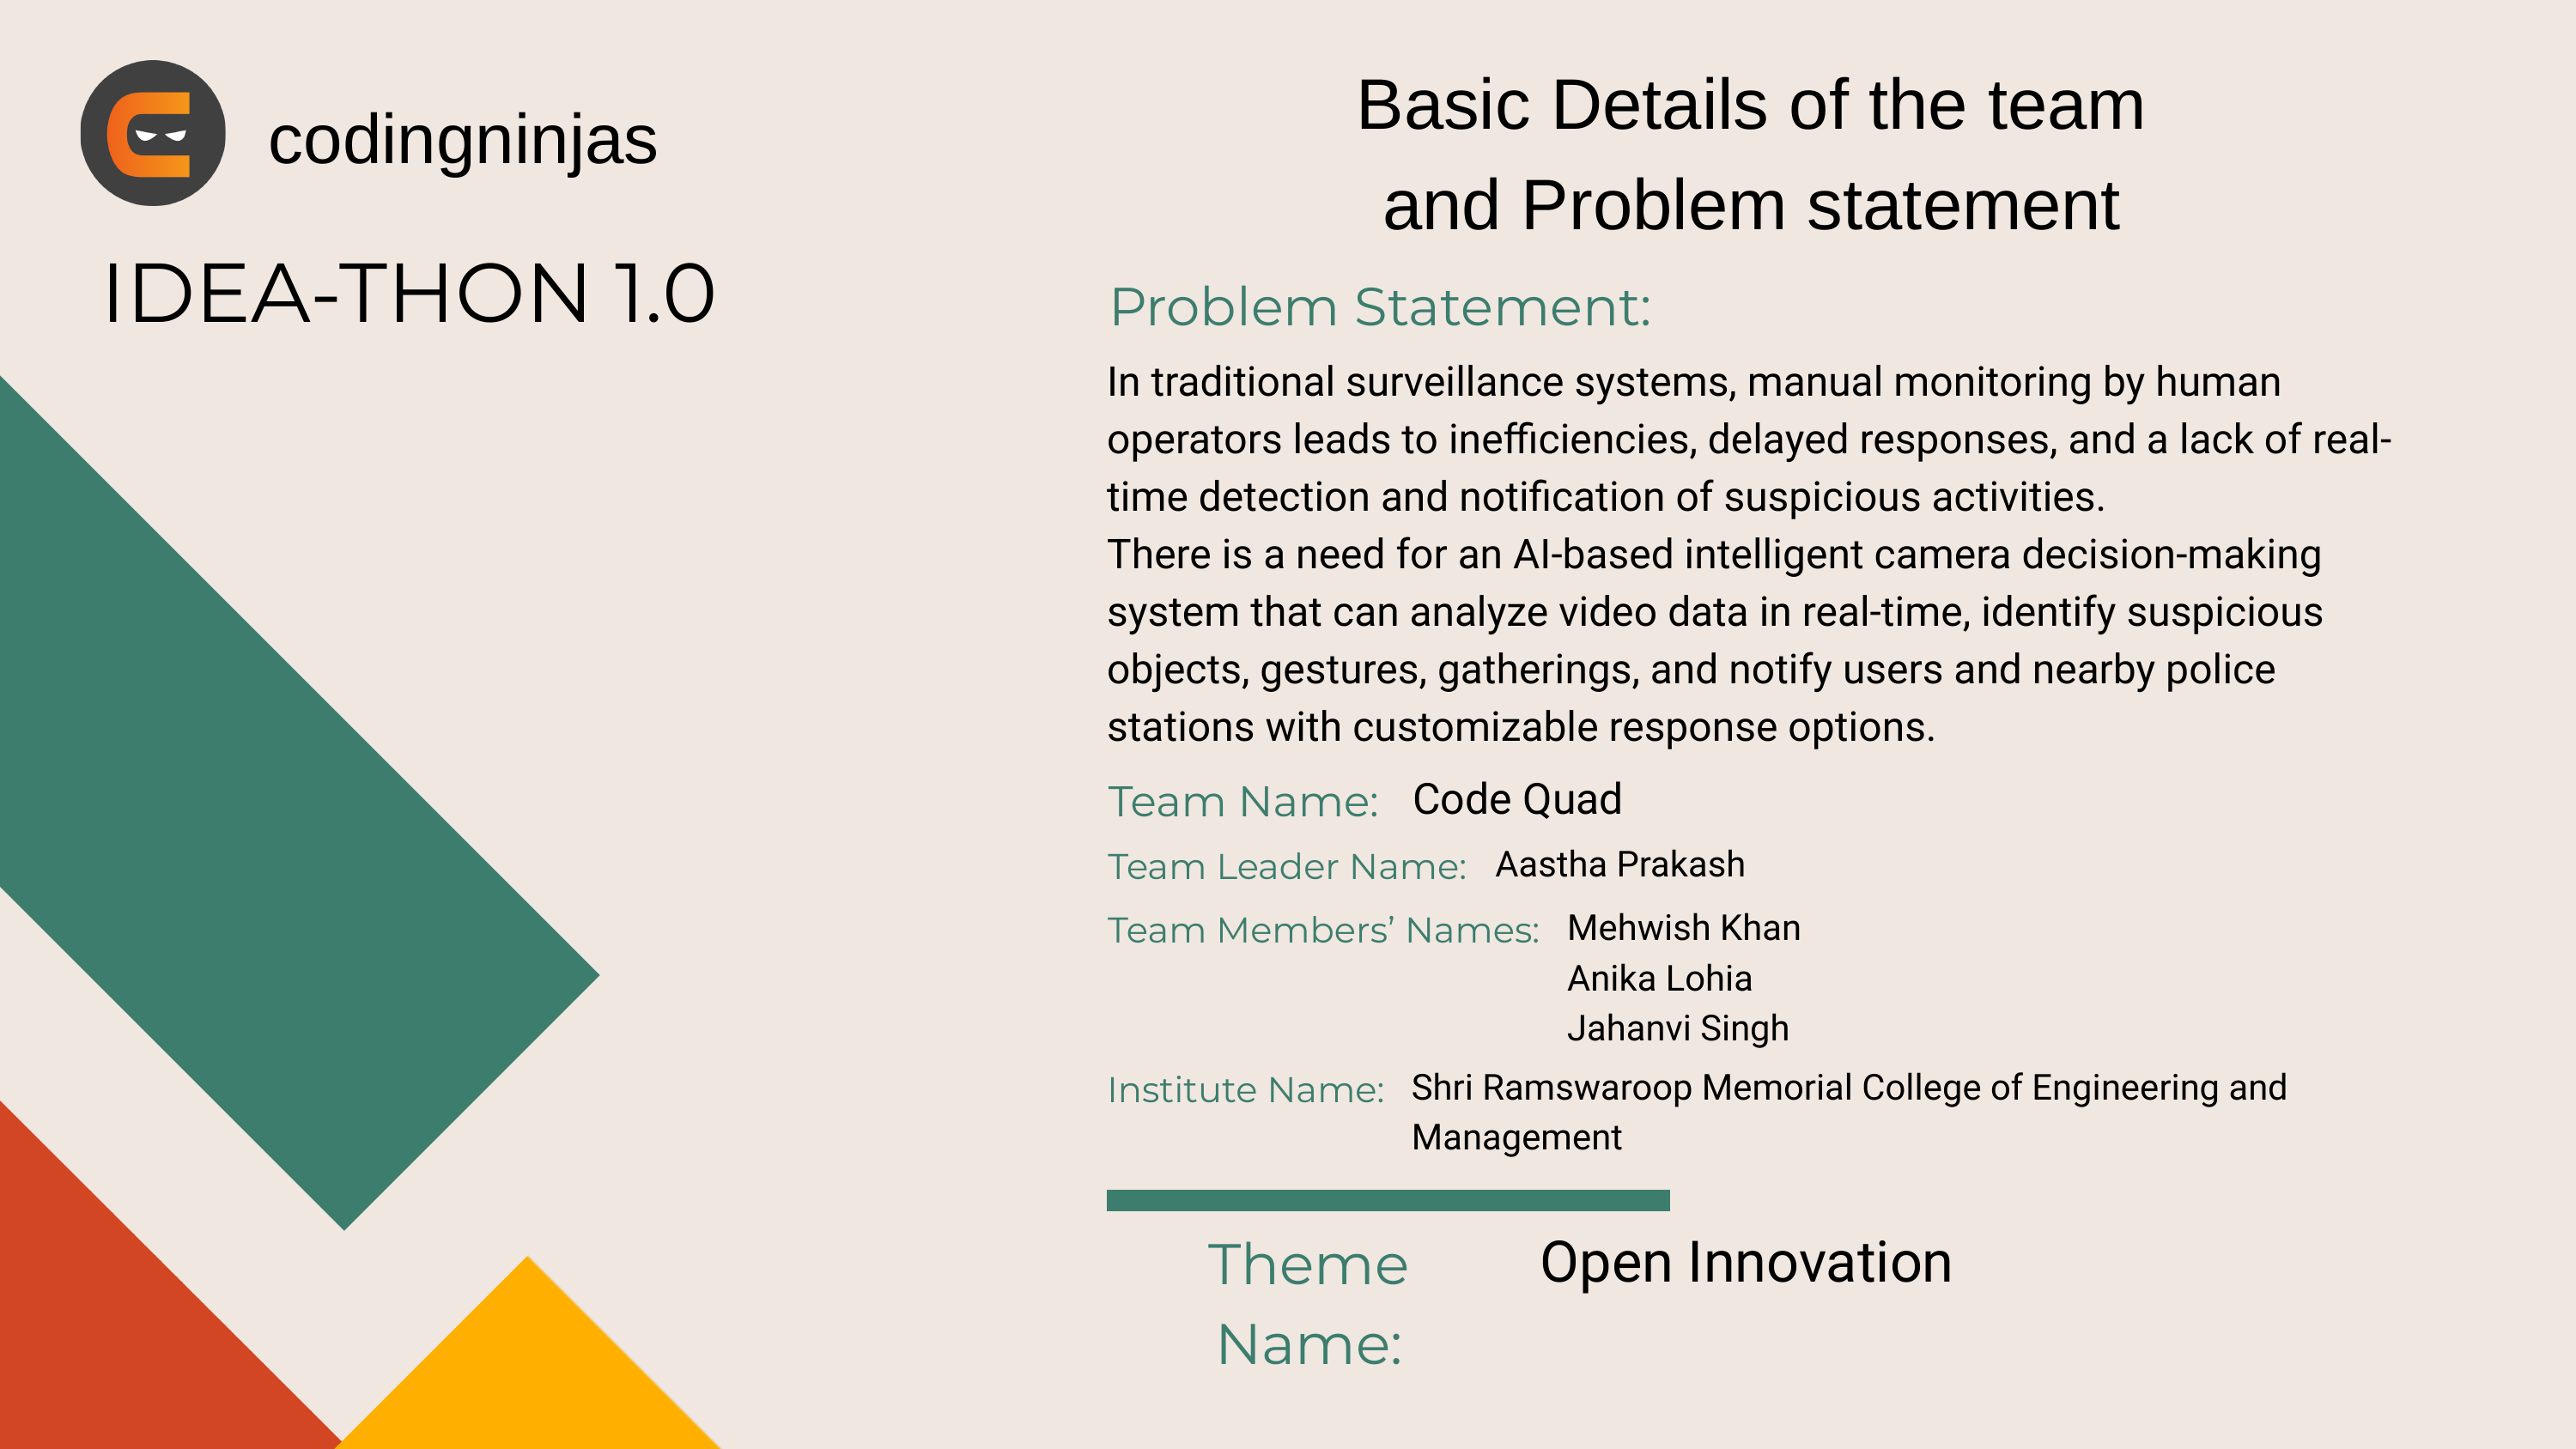

Basic Details of the team
and Problem statement

codingninjas
IDEA-THON 1.0
Problem Statement:
In traditional surveillance systems, manual monitoring by human operators leads to inefficiencies, delayed responses, and a lack of real-time detection and notification of suspicious activities.
There is a need for an AI-based intelligent camera decision-making system that can analyze video data in real-time, identify suspicious objects, gestures, gatherings, and notify users and nearby police stations with customizable response options.

Code Quad
Team Name:
Aastha Prakash
Team Leader Name:
Mehwish Khan
Anika Lohia
Jahanvi Singh
Team Members’ Names:
Shri Ramswaroop Memorial College of Engineering and Management
Institute Name:

Open Innovation
Theme Name: